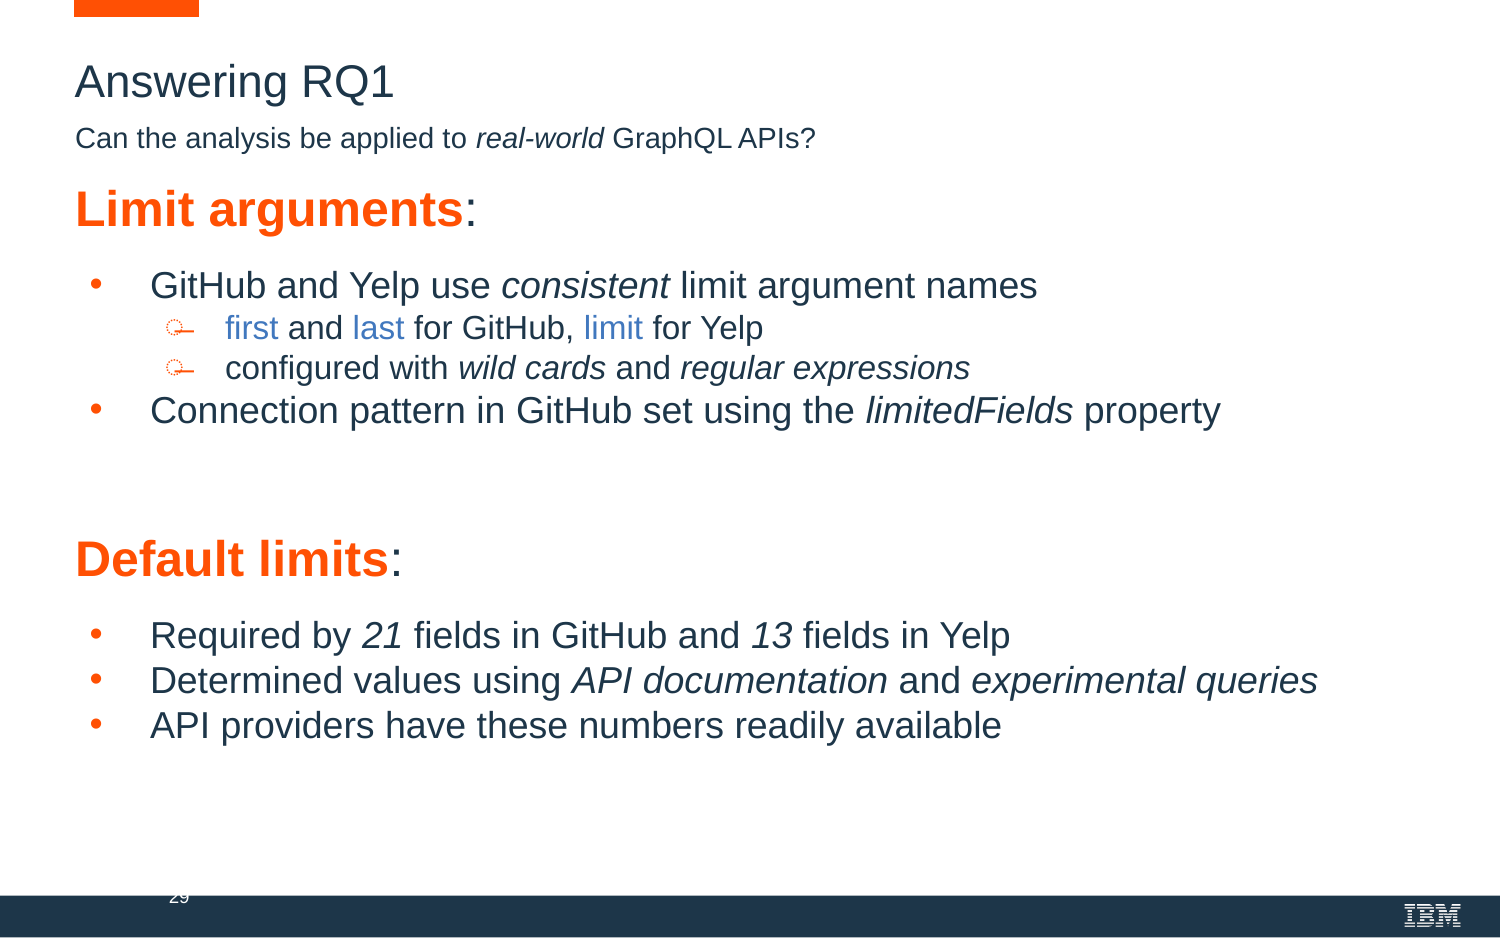

# Answering RQ1

Can the analysis be applied to real-world GraphQL APIs?
Limit arguments:
GitHub and Yelp use consistent limit argument names
first and last for GitHub, limit for Yelp
configured with wild cards and regular expressions
Connection pattern in GitHub set using the limitedFields property

Default limits:
Required by 21 fields in GitHub and 13 fields in Yelp
Determined values using API documentation and experimental queries
API providers have these numbers readily available